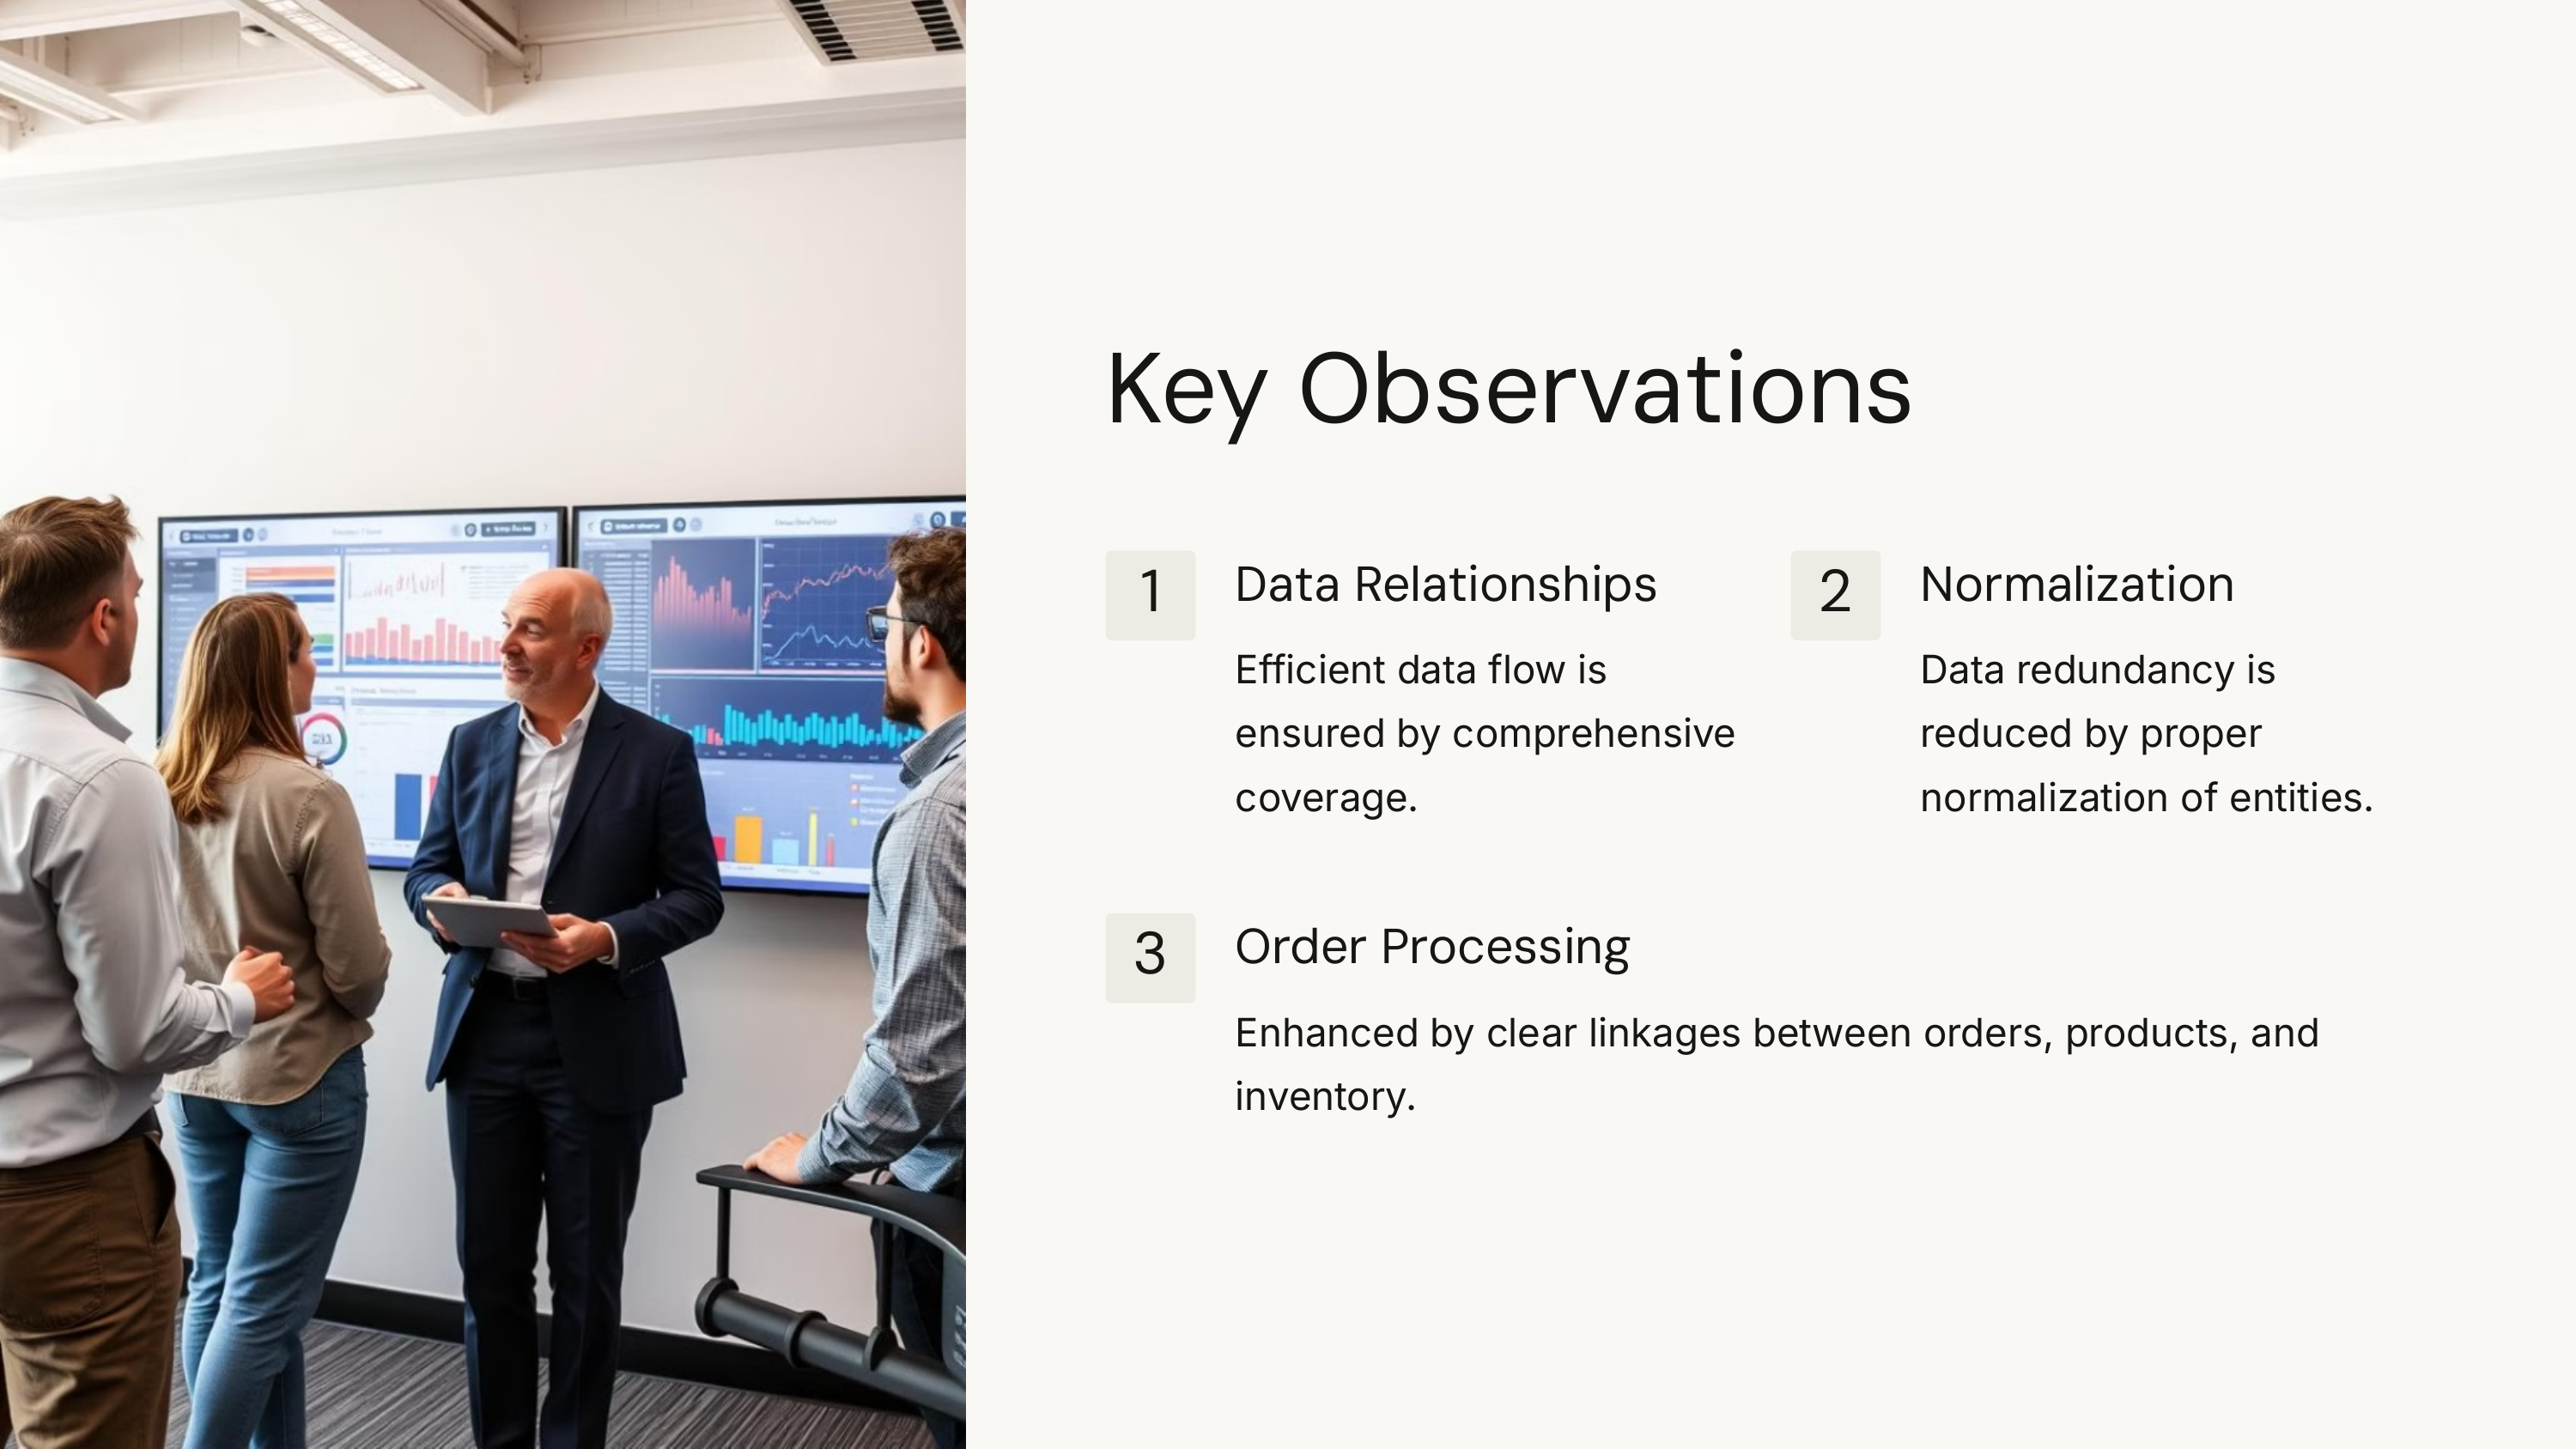

Key Observations

Data Relationships

Normalization

1

2

Efficient data flow is ensured by comprehensive coverage.

Data redundancy is reduced by proper normalization of entities.

Order Processing

3

Enhanced by clear linkages between orders, products, and inventory.